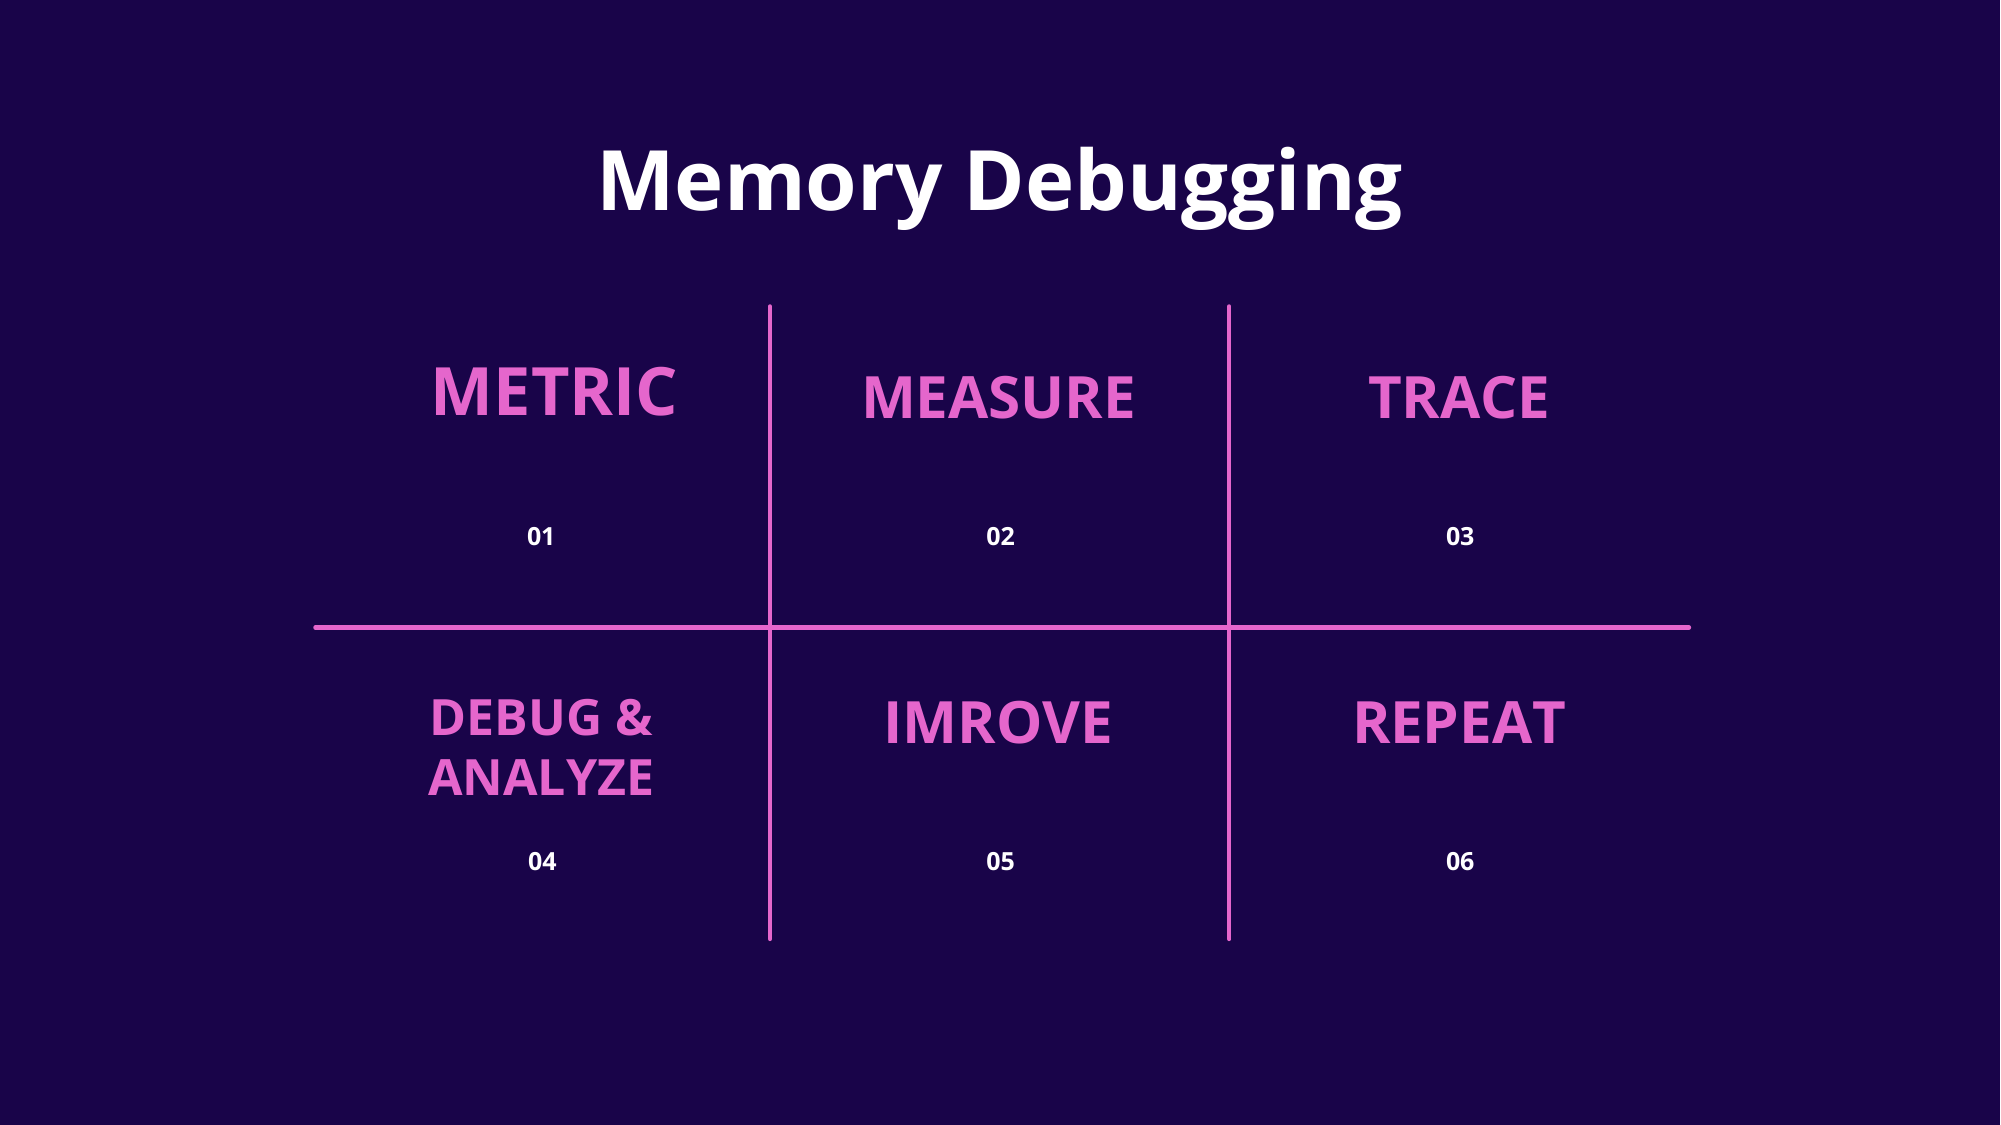

# Memory Debugging
METRIC
MEASURE
TRACE
01
02
03
DEBUG & ANALYZE
IMROVE
REPEAT
04
05
06